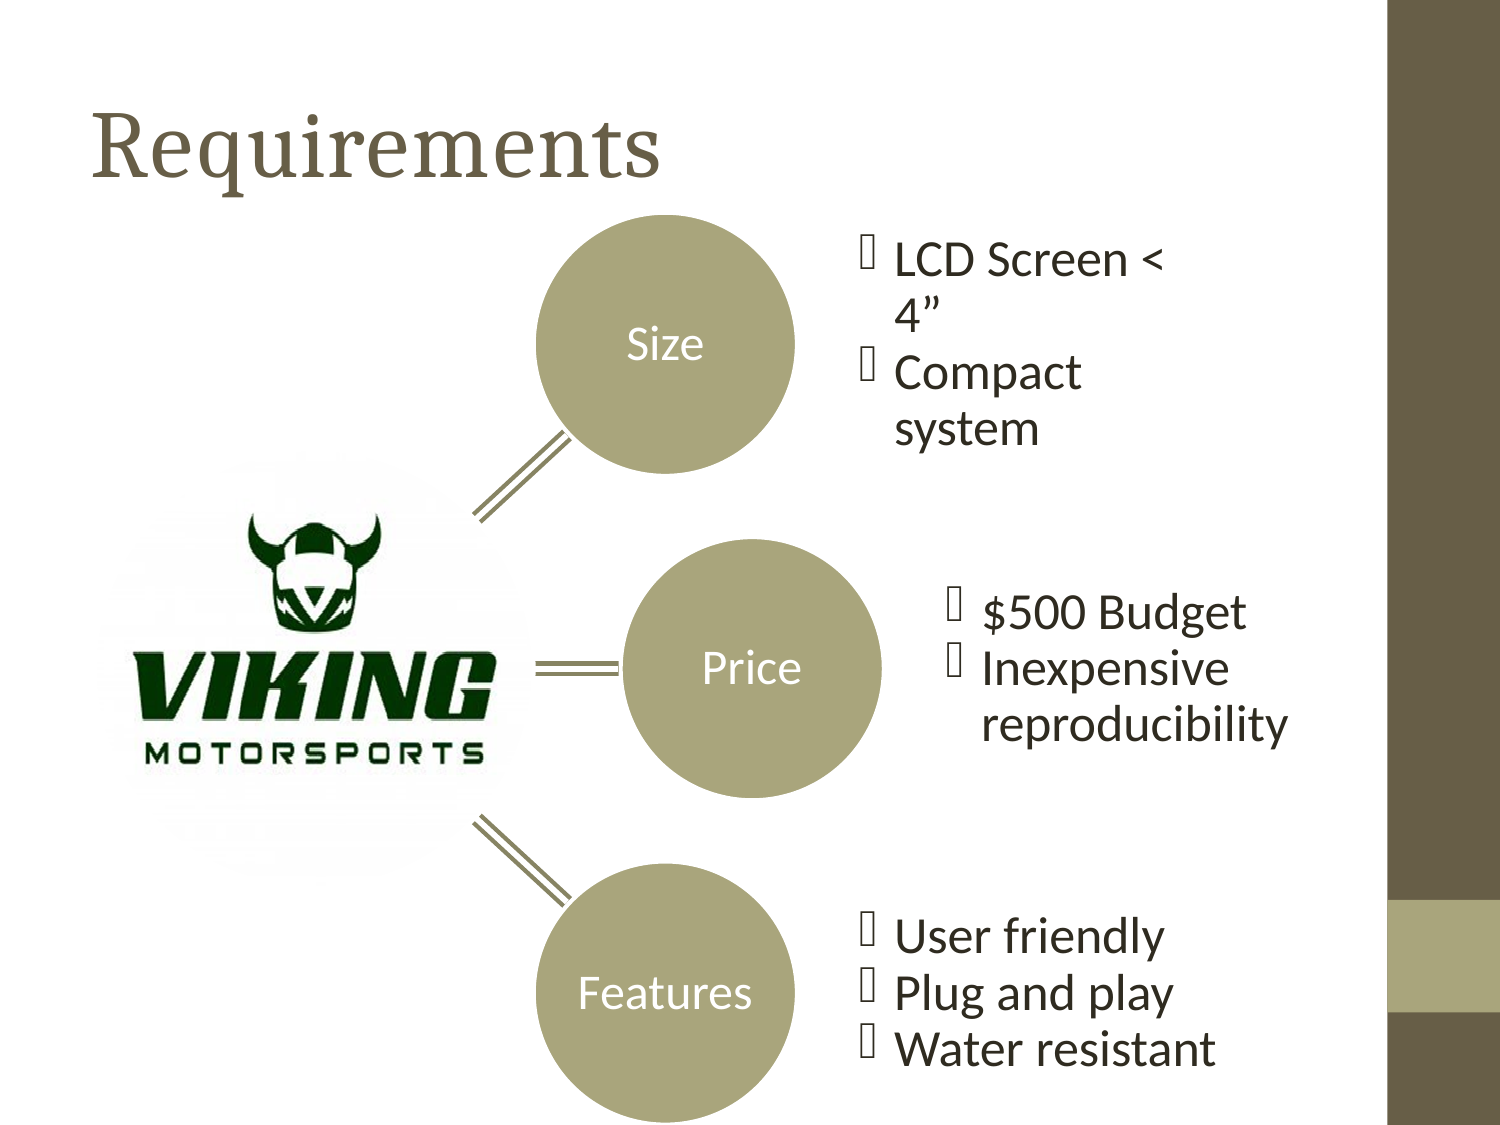

Requirements
Size
LCD Screen < 4”
Compact system

Price
$500 Budget
Inexpensive reproducibility

Features
User friendly
Plug and play
Water resistant